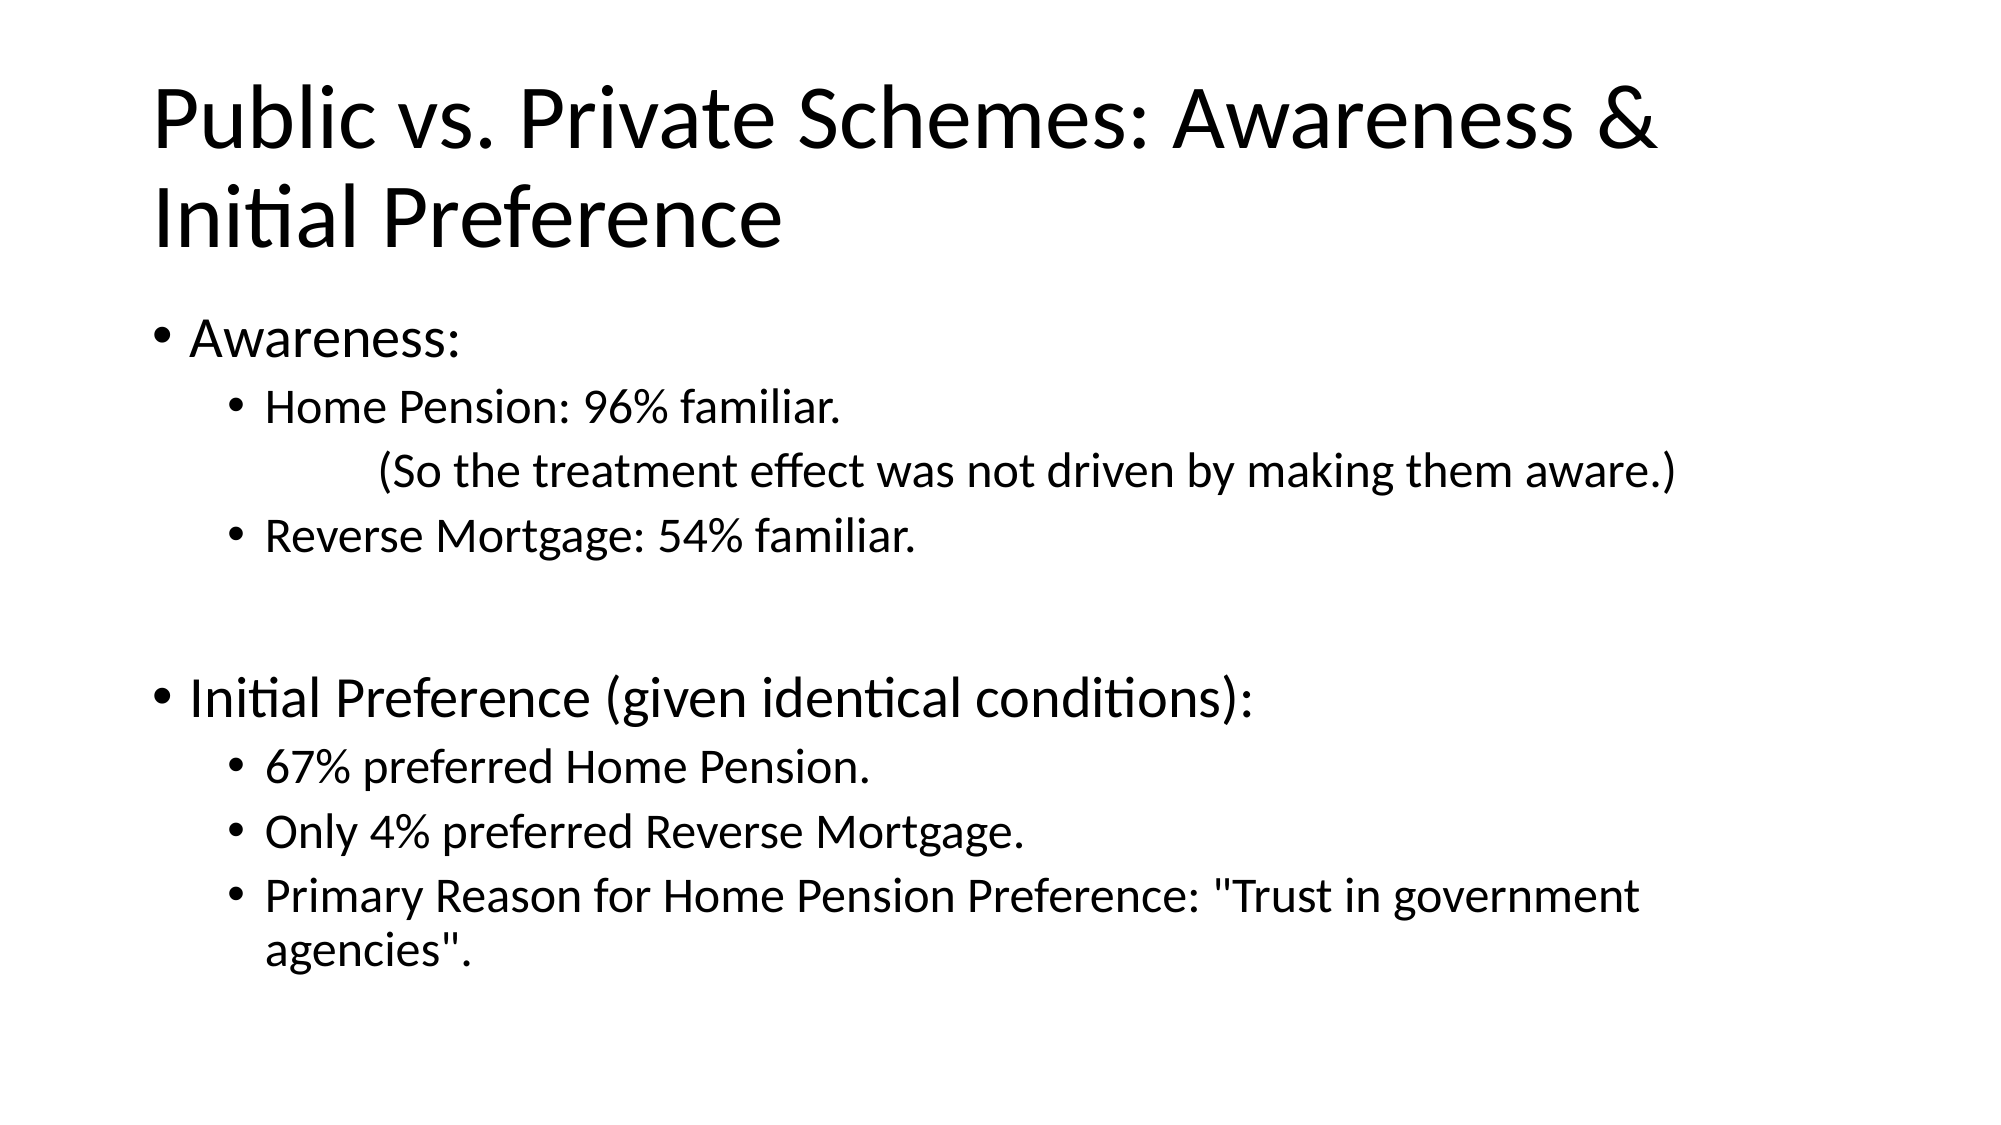

# Public vs. Private Schemes: Awareness & Initial Preference
Awareness:
Home Pension: 96% familiar.
	(So the treatment effect was not driven by making them aware.)
Reverse Mortgage: 54% familiar.

Initial Preference (given identical conditions):
67% preferred Home Pension.
Only 4% preferred Reverse Mortgage.
Primary Reason for Home Pension Preference: "Trust in government agencies".